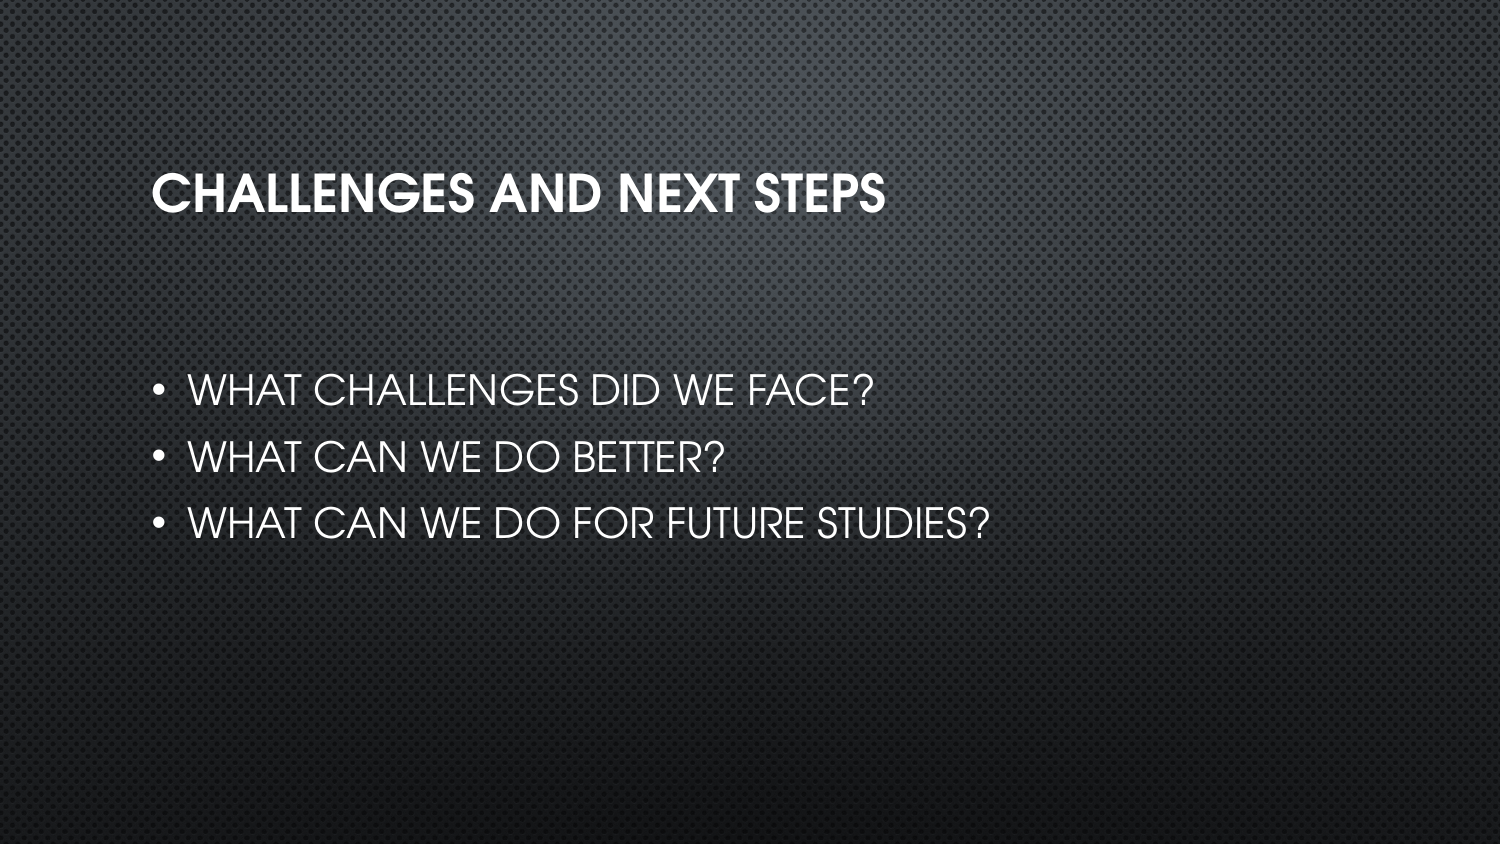

# CHALLENGES AND NEXT STEPS
What challenges did we face?
what can we do better?
What can we do for future studies?